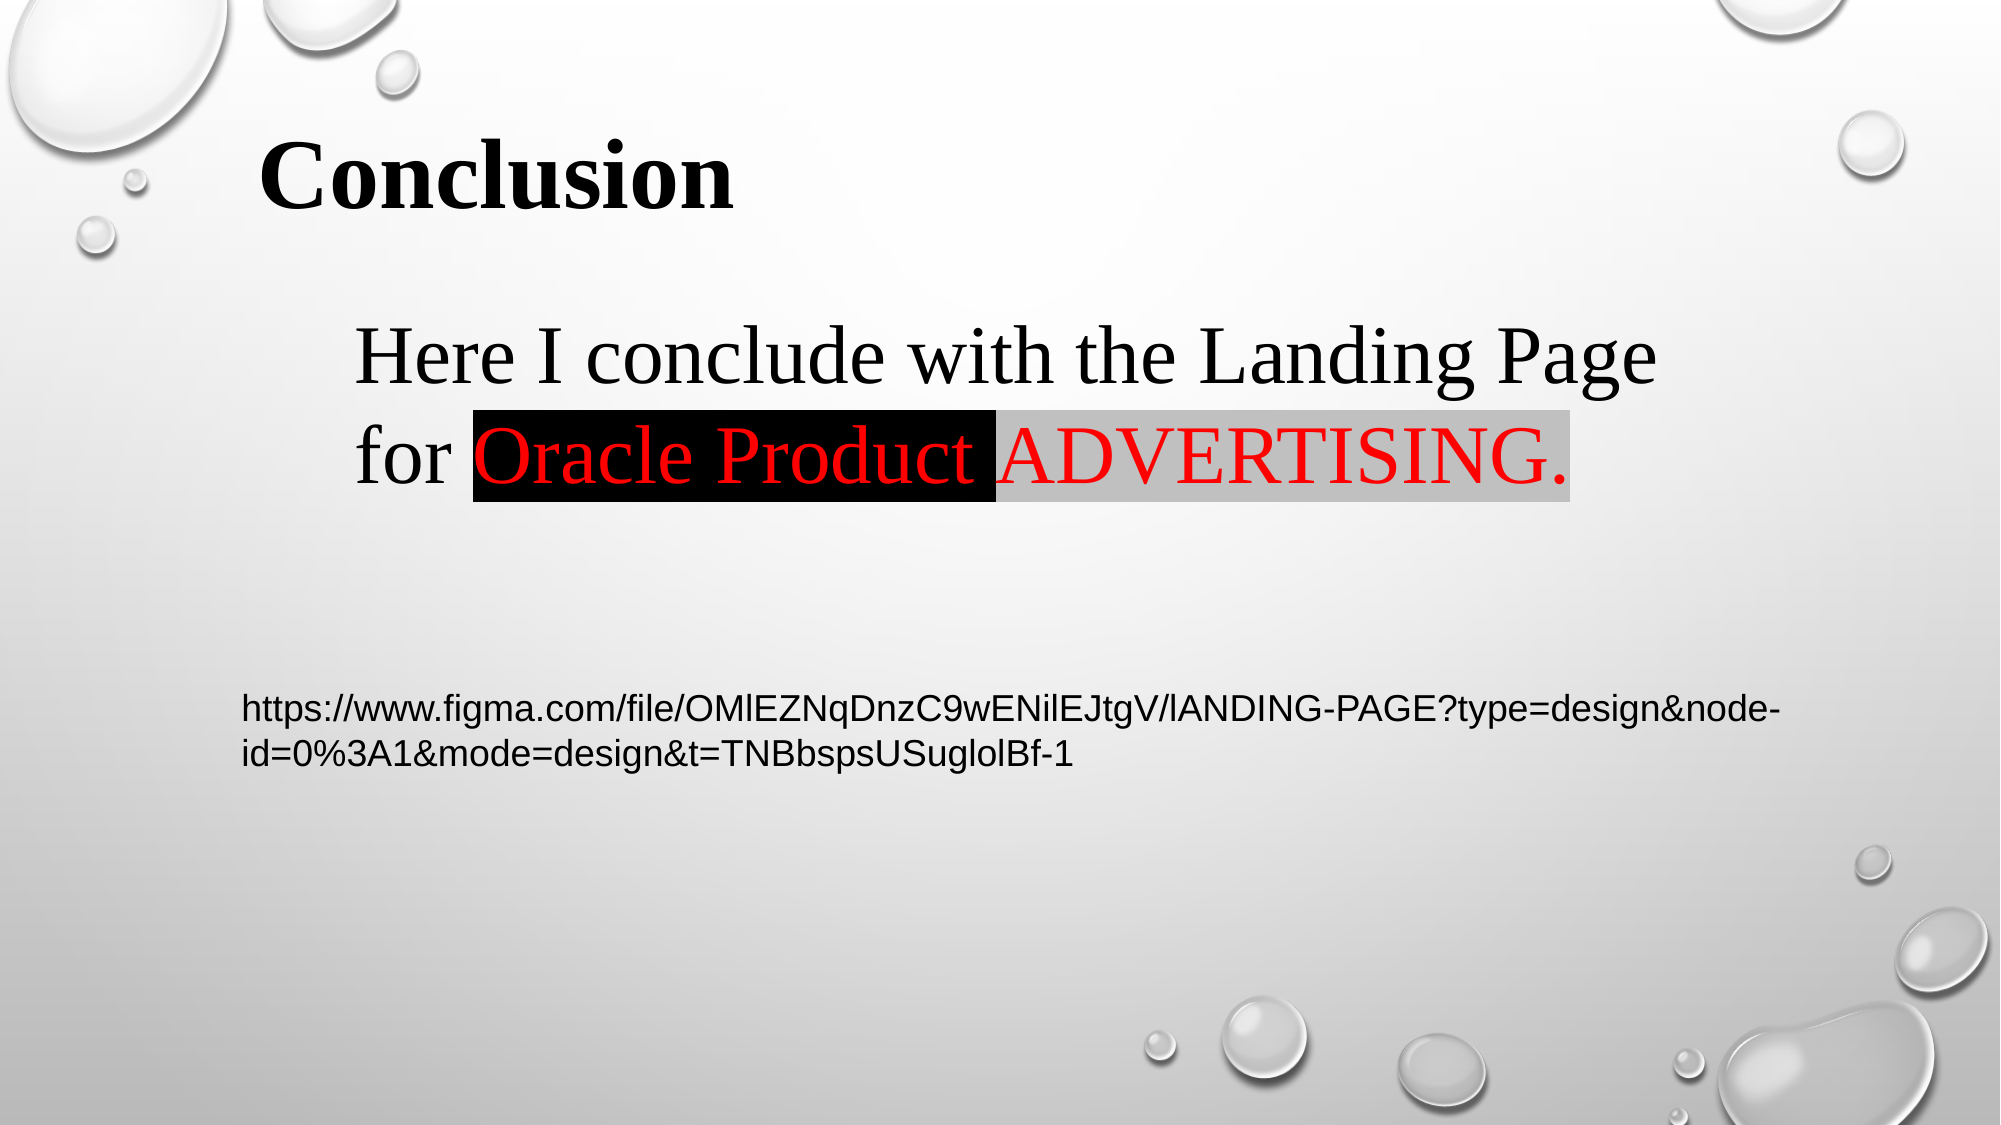

Conclusion
Here I conclude with the Landing Page for Oracle Product ADVERTISING.
https://www.figma.com/file/OMlEZNqDnzC9wENilEJtgV/lANDING-PAGE?type=design&node-id=0%3A1&mode=design&t=TNBbspsUSuglolBf-1